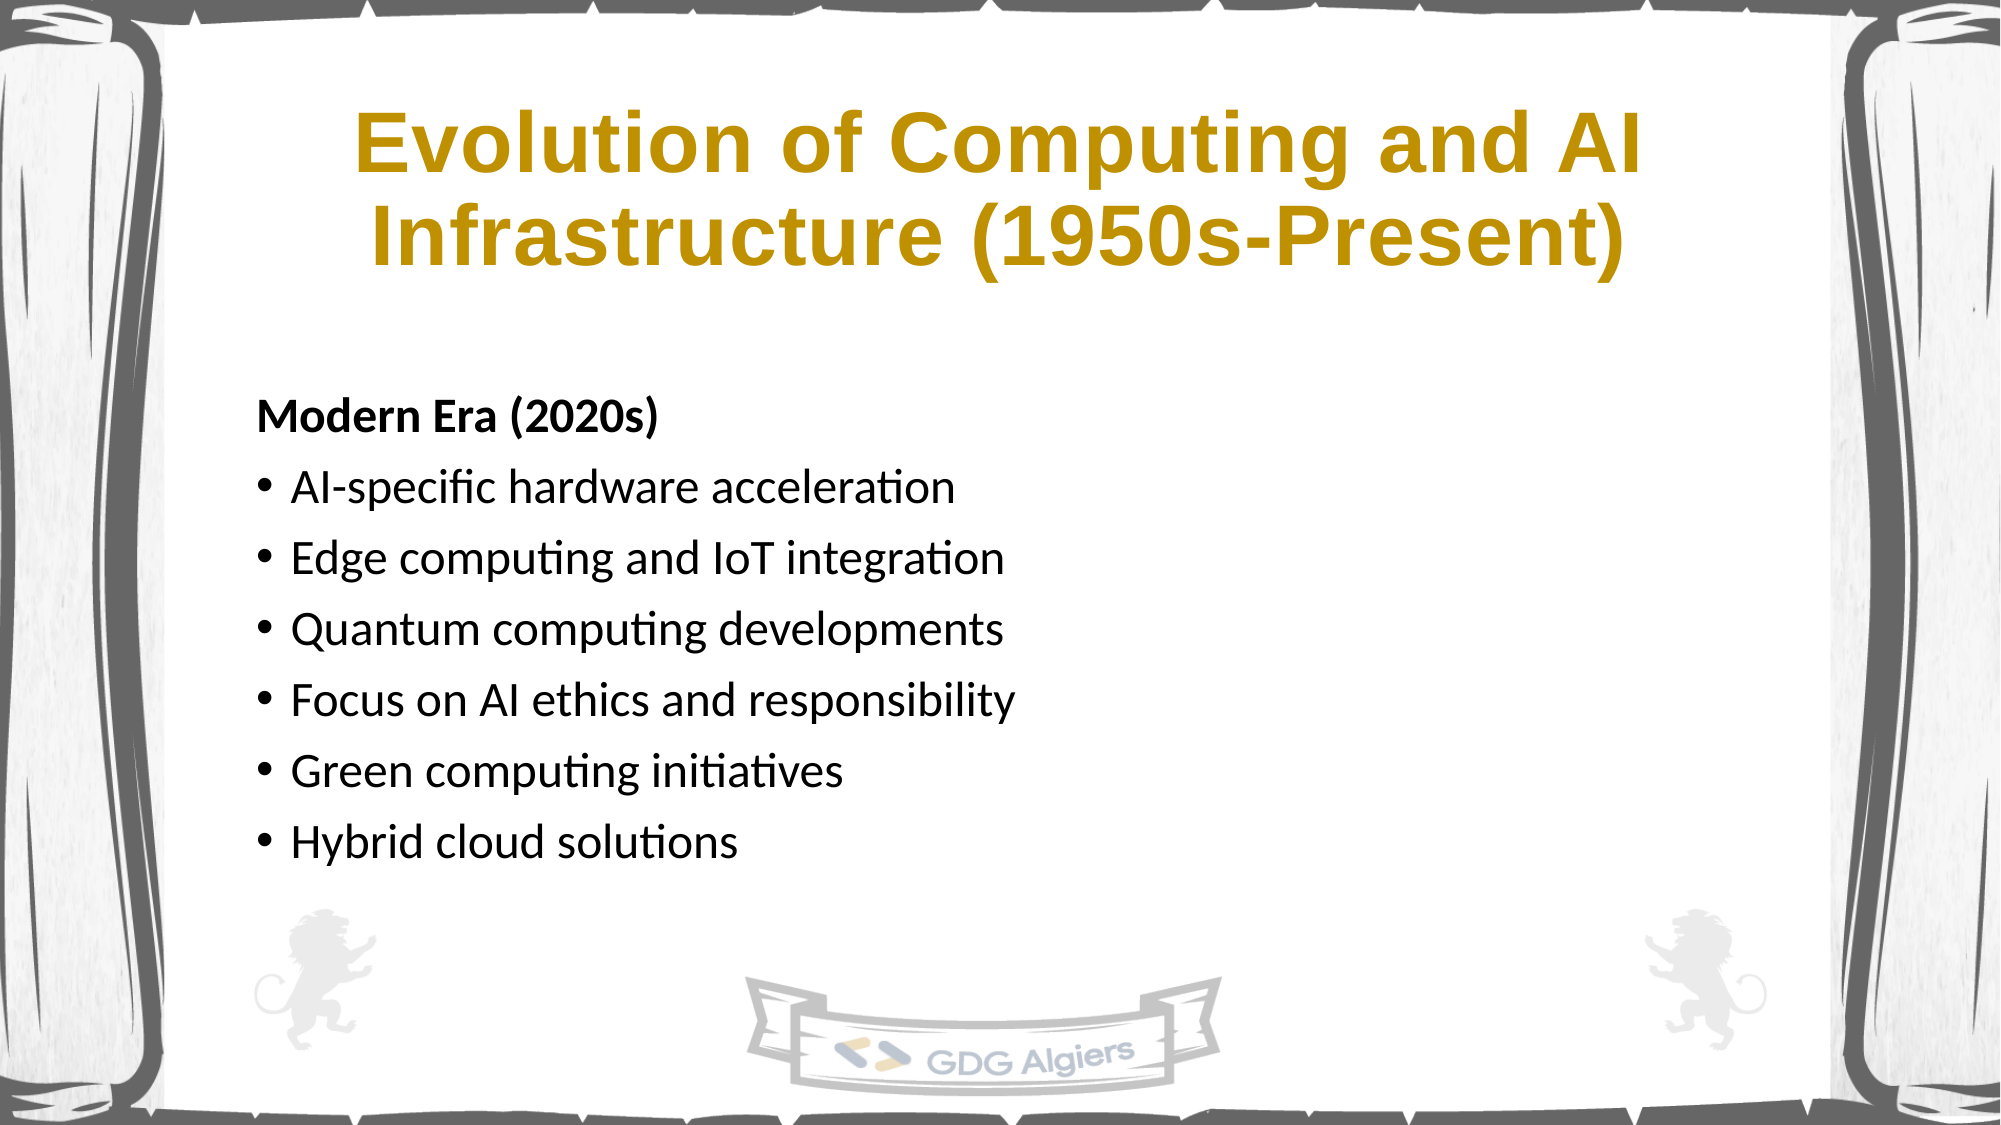

# Evolution of Computing and AI Infrastructure (1950s-Present)
Modern Era (2020s)
AI-specific hardware acceleration
Edge computing and IoT integration
Quantum computing developments
Focus on AI ethics and responsibility
Green computing initiatives
Hybrid cloud solutions